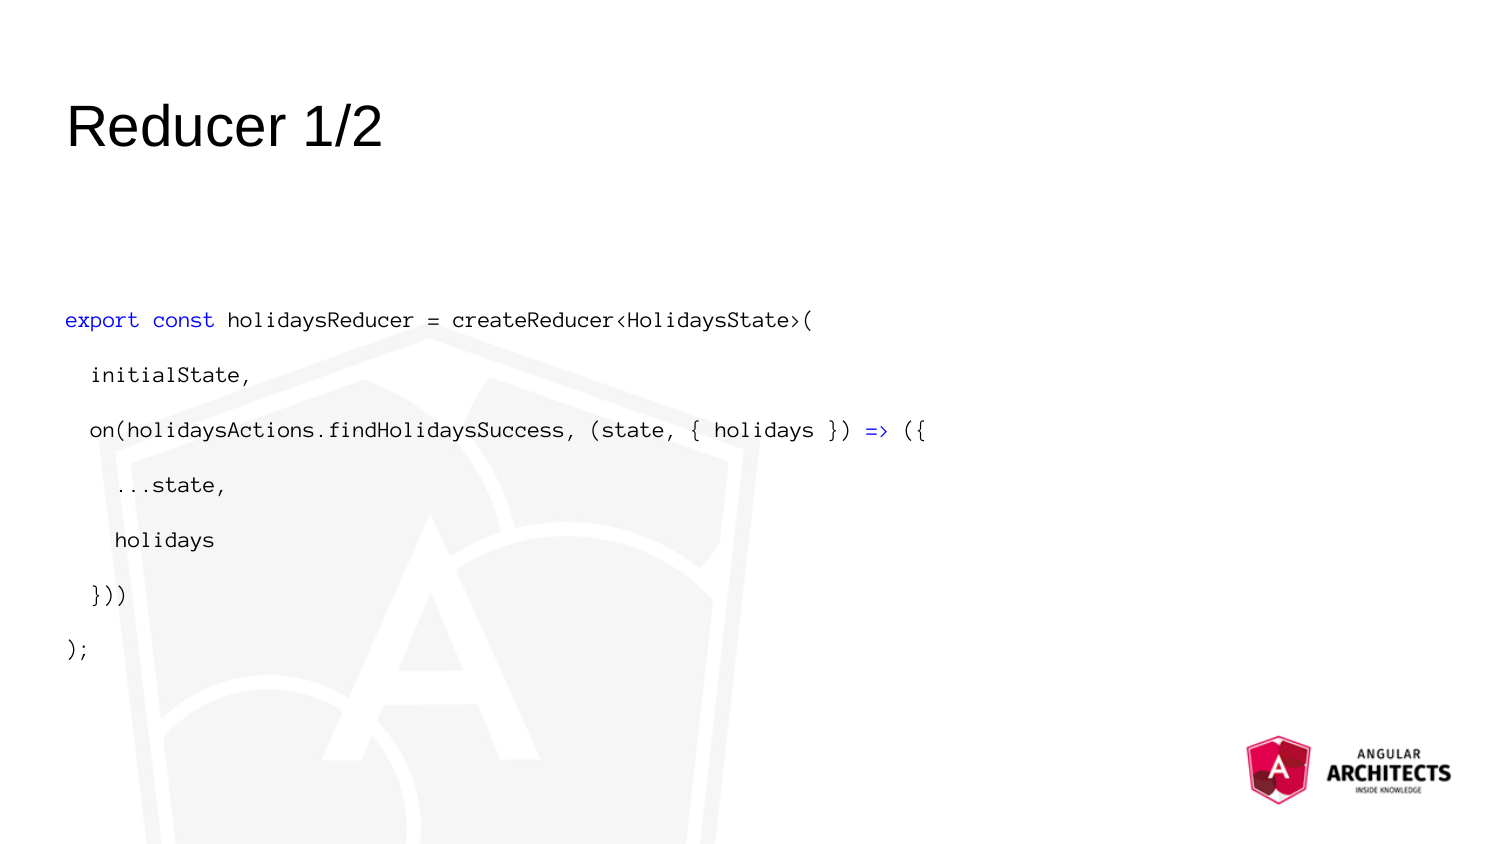

# Reducer 1/2
export const holidaysReducer = createReducer<HolidaysState>(
  initialState,
  on(holidaysActions.findHolidaysSuccess, (state, { holidays }) => ({
    ...state,
    holidays
  }))
);